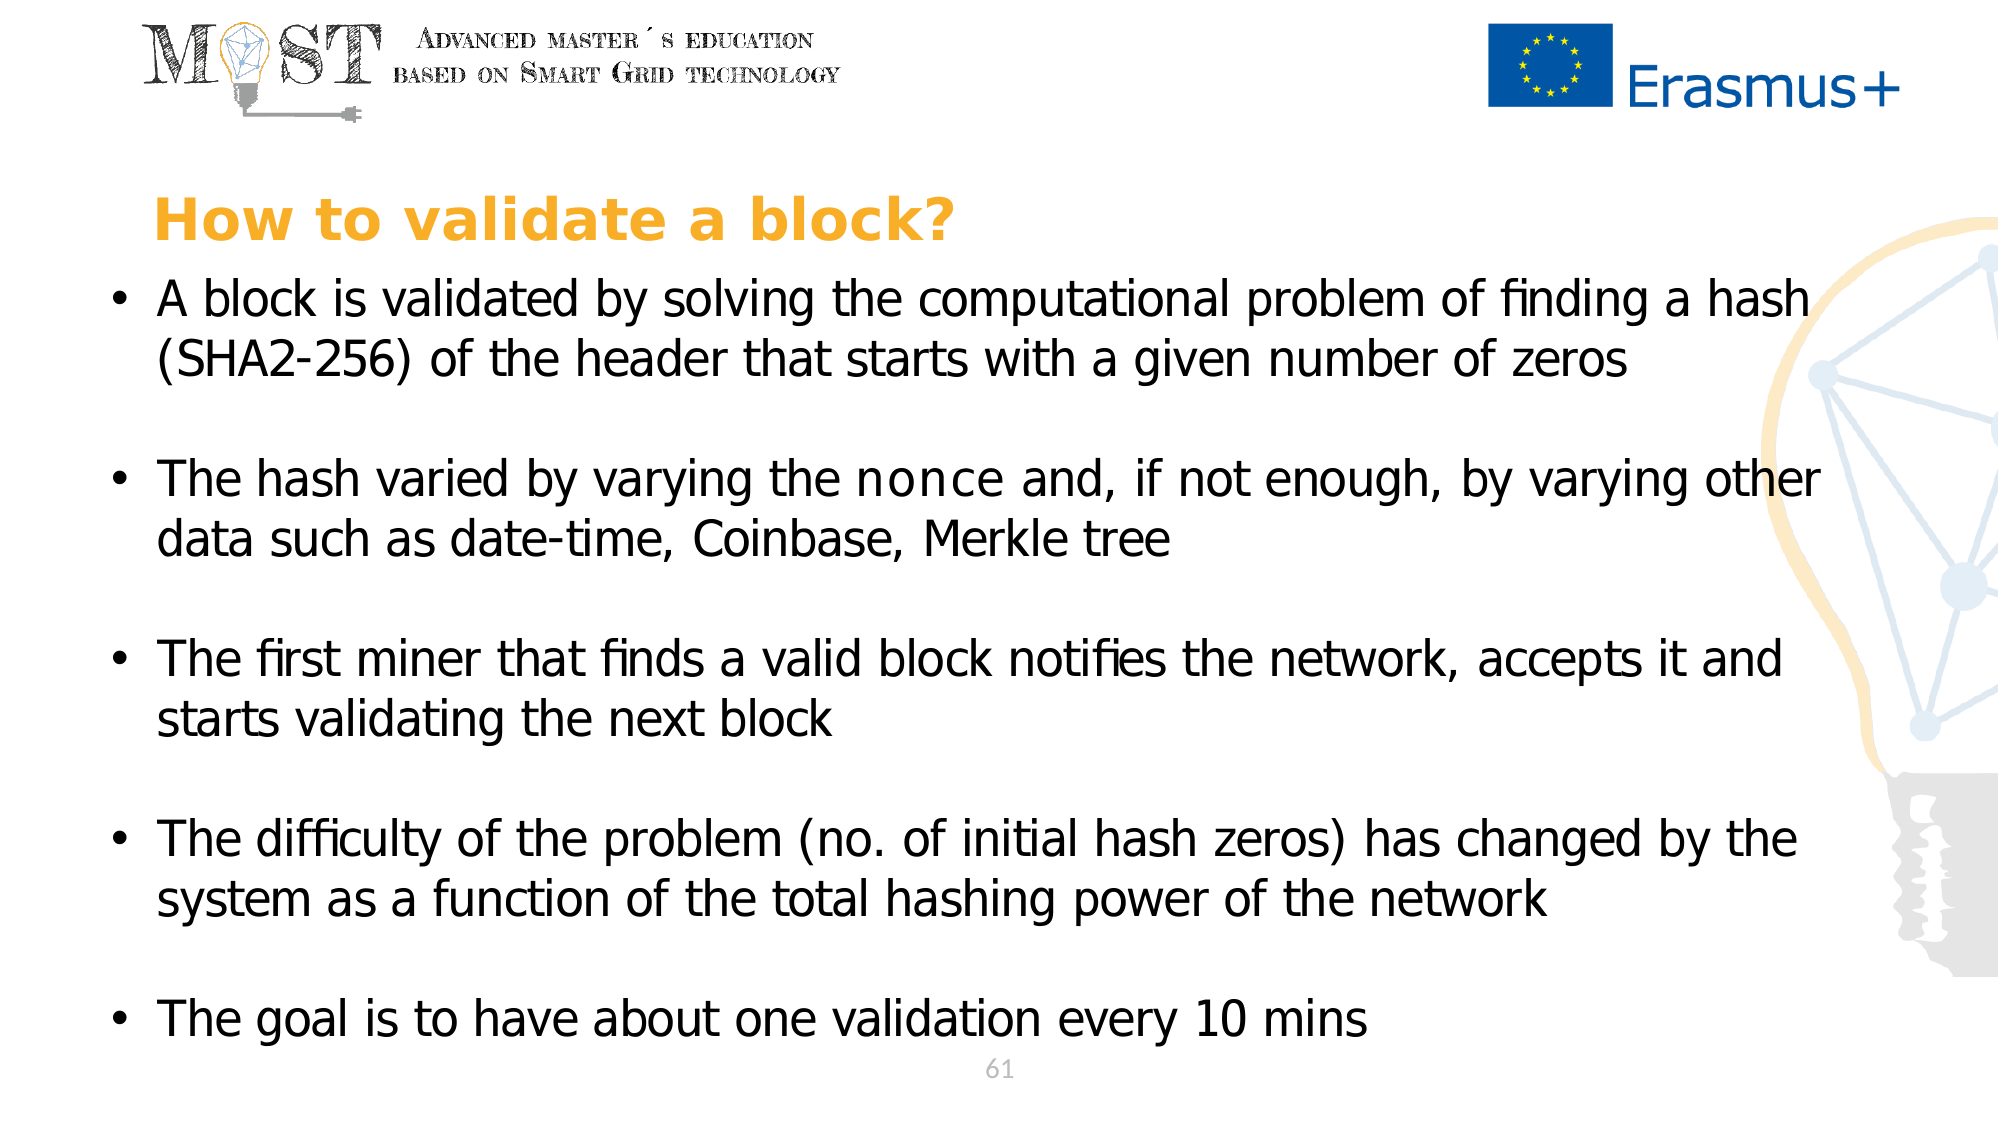

# How to validate a block?
A block is validated by solving the computational problem of finding a hash (SHA2-256) of the header that starts with a given number of zeros

The hash varied by varying the nonce and, if not enough, by varying other data such as date-time, Coinbase, Merkle tree

The first miner that finds a valid block notifies the network, accepts it and starts validating the next block

The difficulty of the problem (no. of initial hash zeros) has changed by the system as a function of the total hashing power of the network

The goal is to have about one validation every 10 mins
61